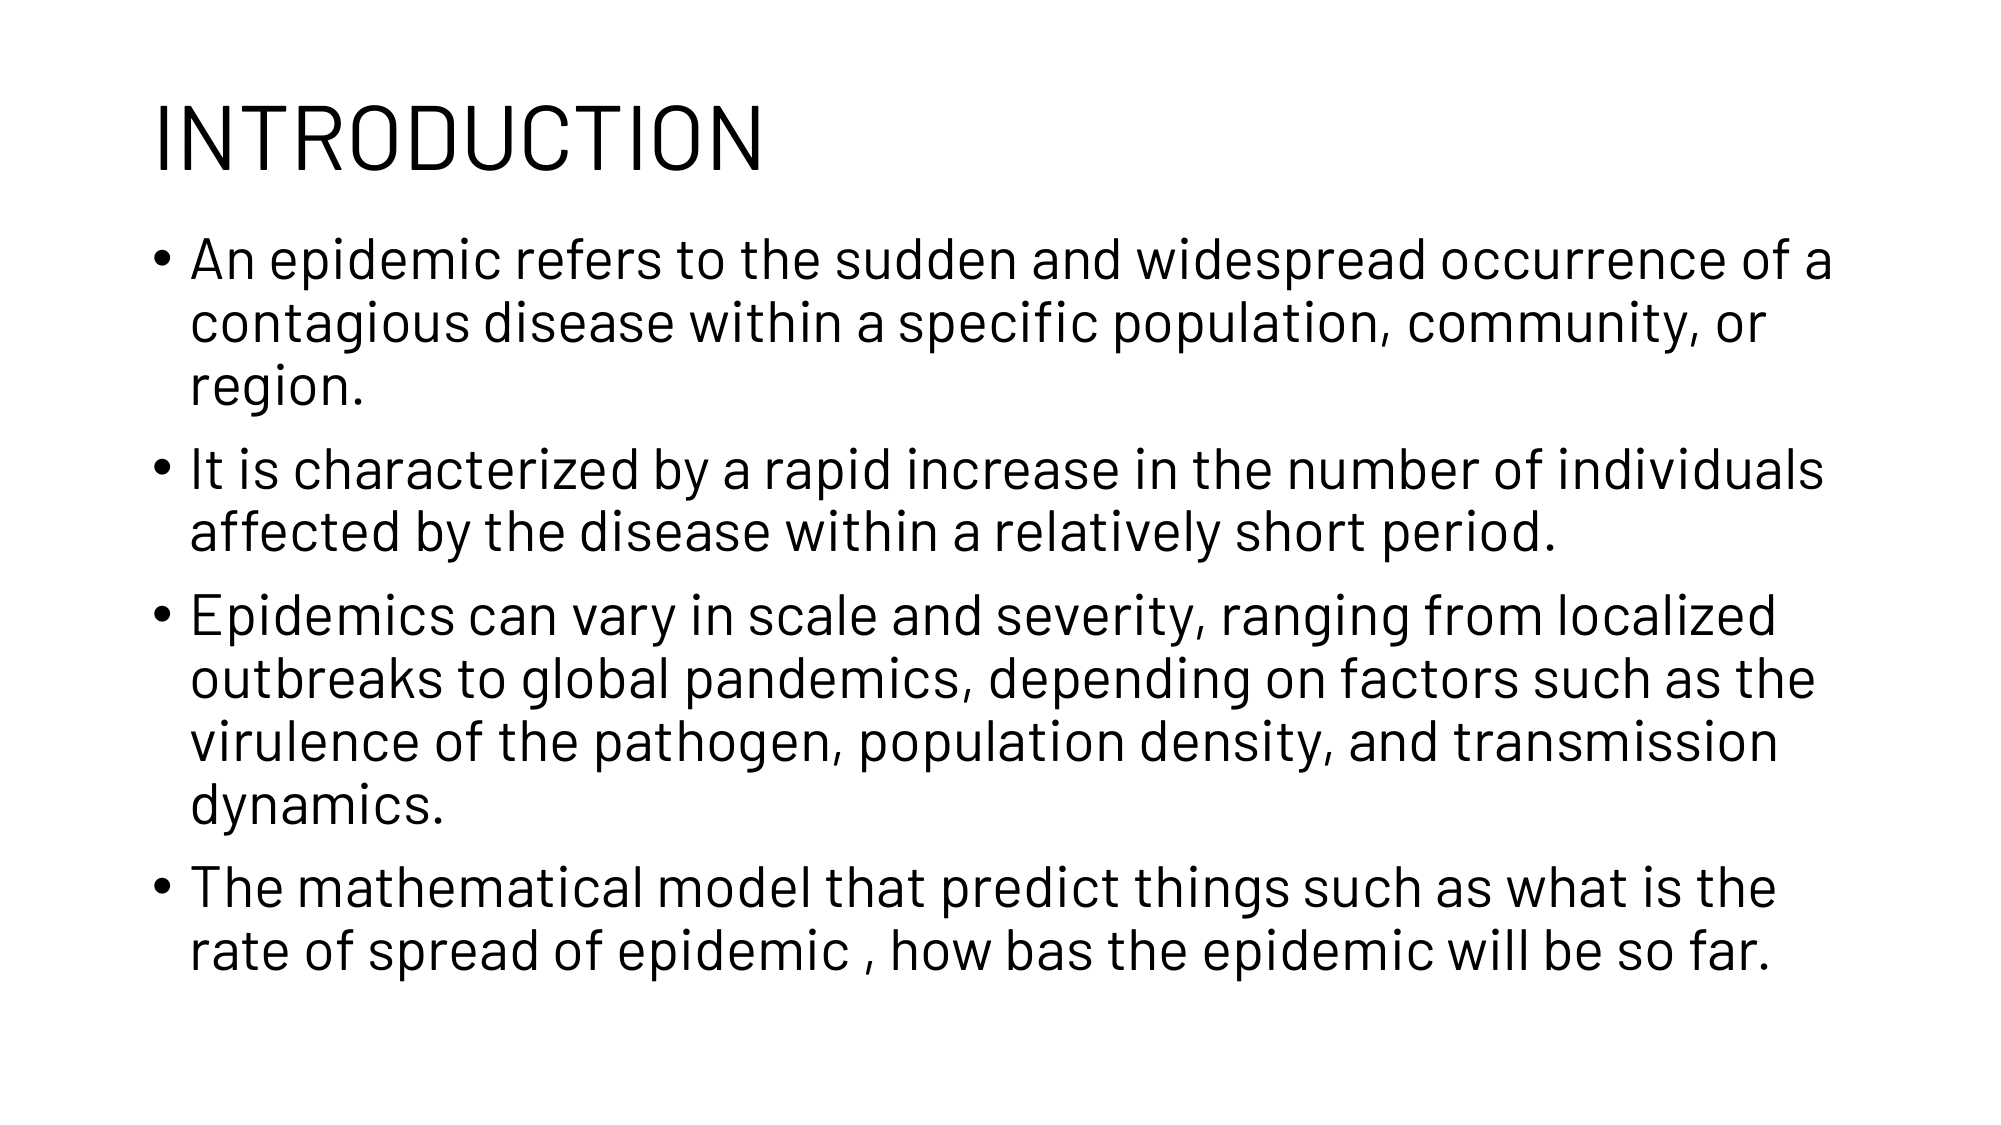

# INTRODUCTION
An epidemic refers to the sudden and widespread occurrence of a contagious disease within a specific population, community, or region.
It is characterized by a rapid increase in the number of individuals affected by the disease within a relatively short period.
Epidemics can vary in scale and severity, ranging from localized outbreaks to global pandemics, depending on factors such as the virulence of the pathogen, population density, and transmission dynamics.
The mathematical model that predict things such as what is the rate of spread of epidemic , how bas the epidemic will be so far.